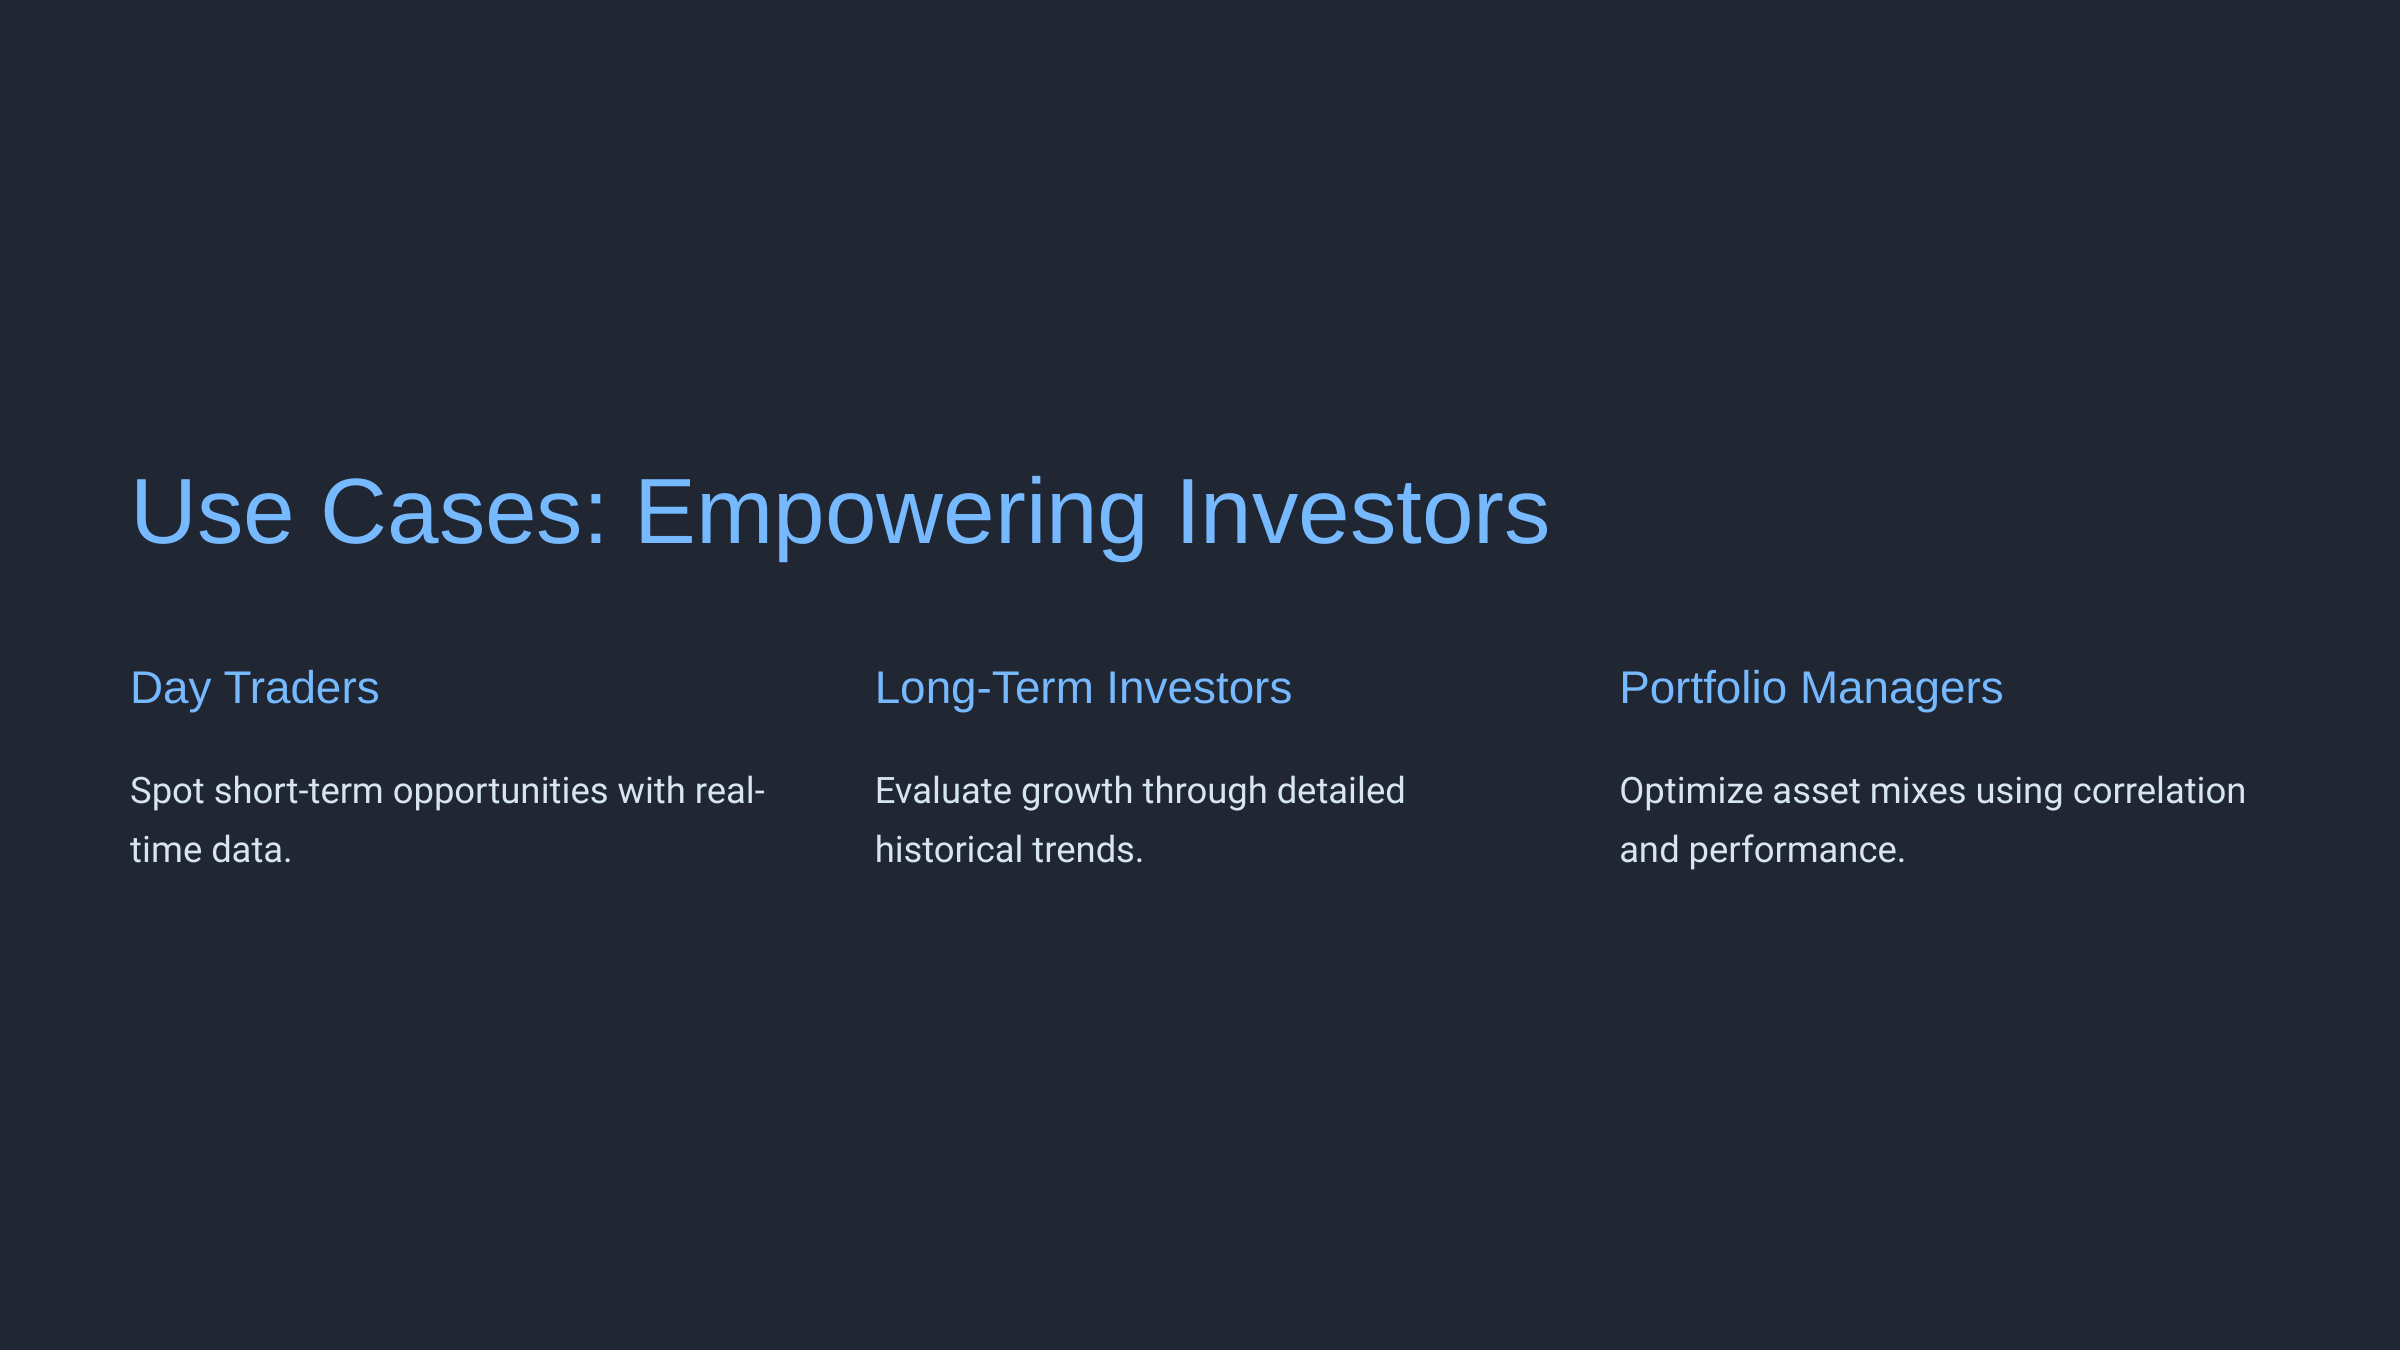

Use Cases: Empowering Investors
Day Traders
Long-Term Investors
Portfolio Managers
Spot short-term opportunities with real-time data.
Evaluate growth through detailed historical trends.
Optimize asset mixes using correlation and performance.